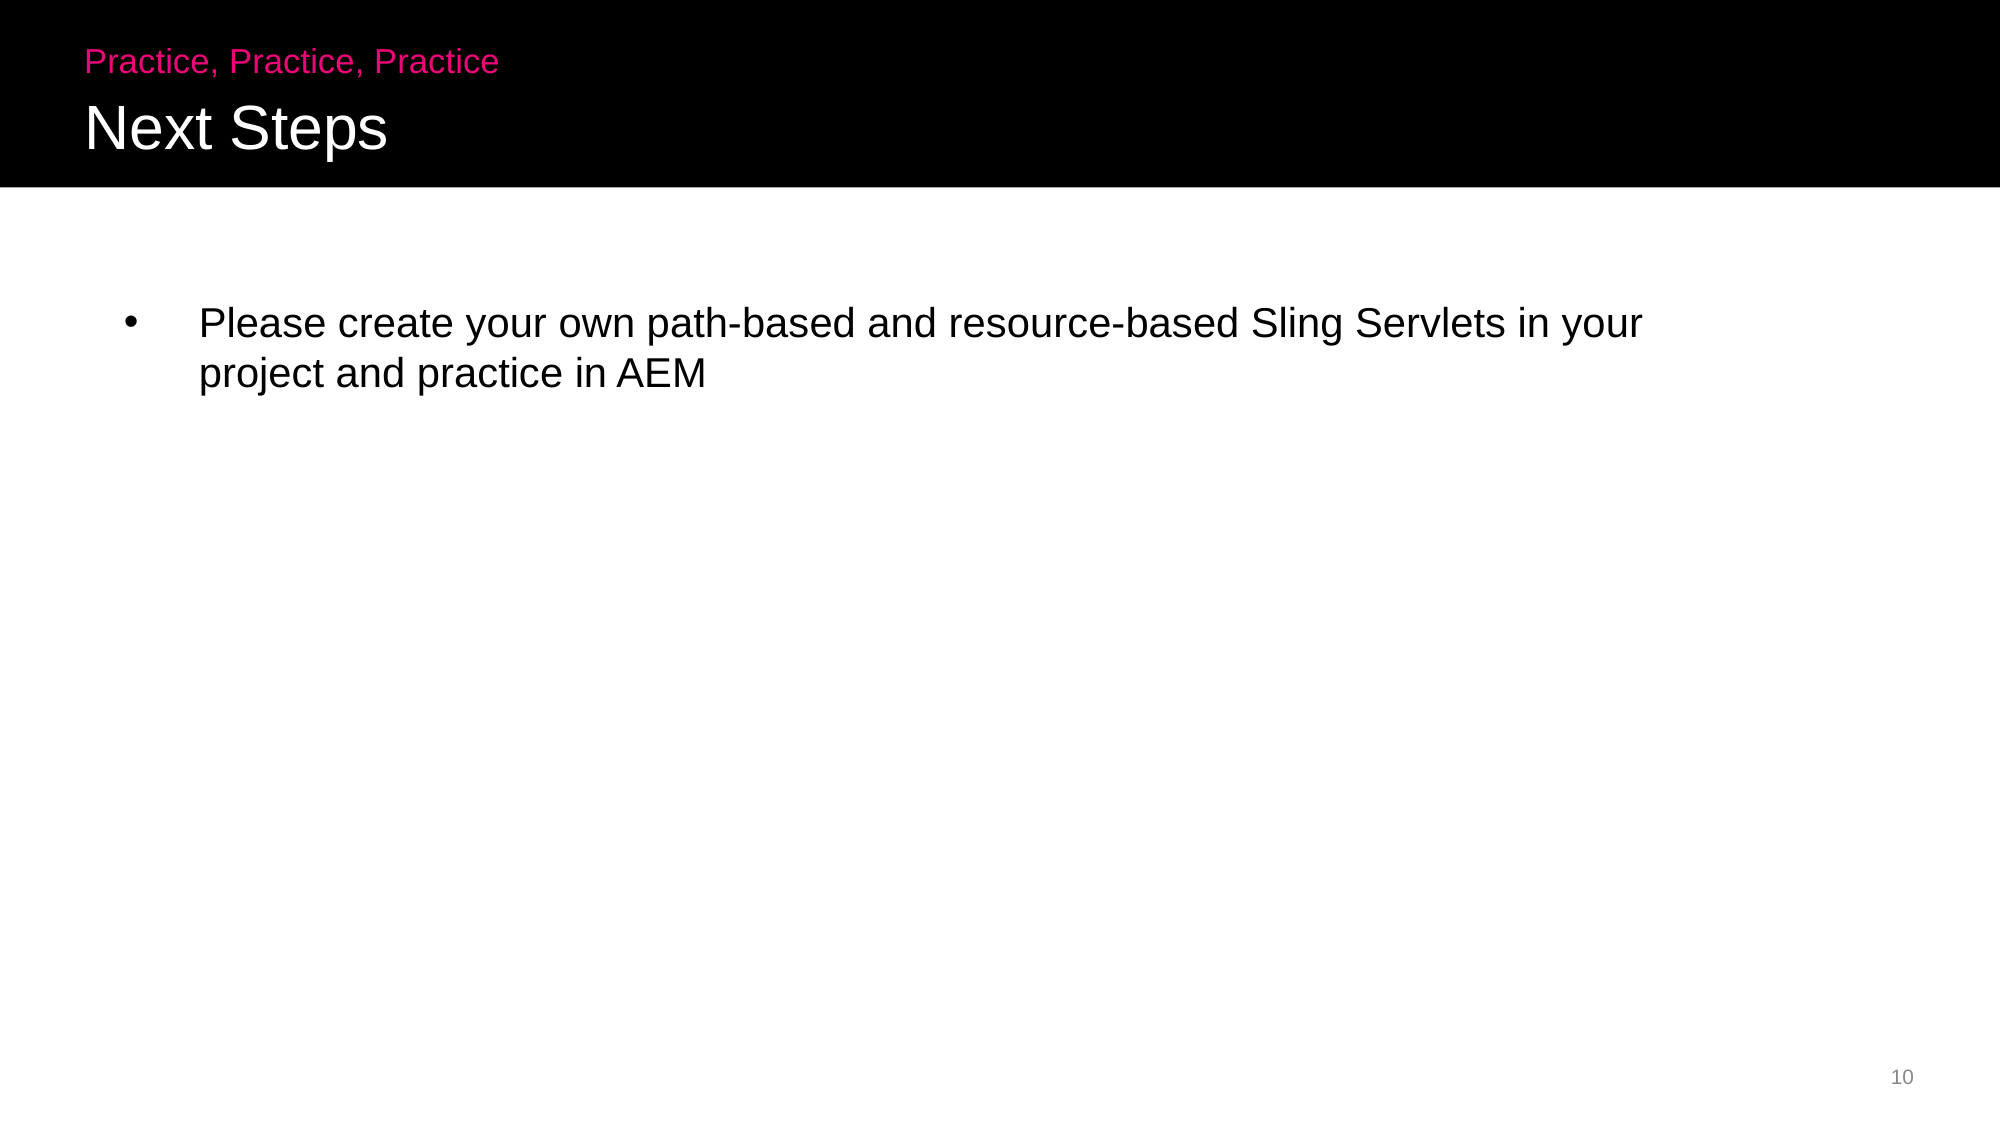

Practice, Practice, Practice
Next Steps

Please create your own path-based and resource-based Sling Servlets in your project and practice in AEM

10